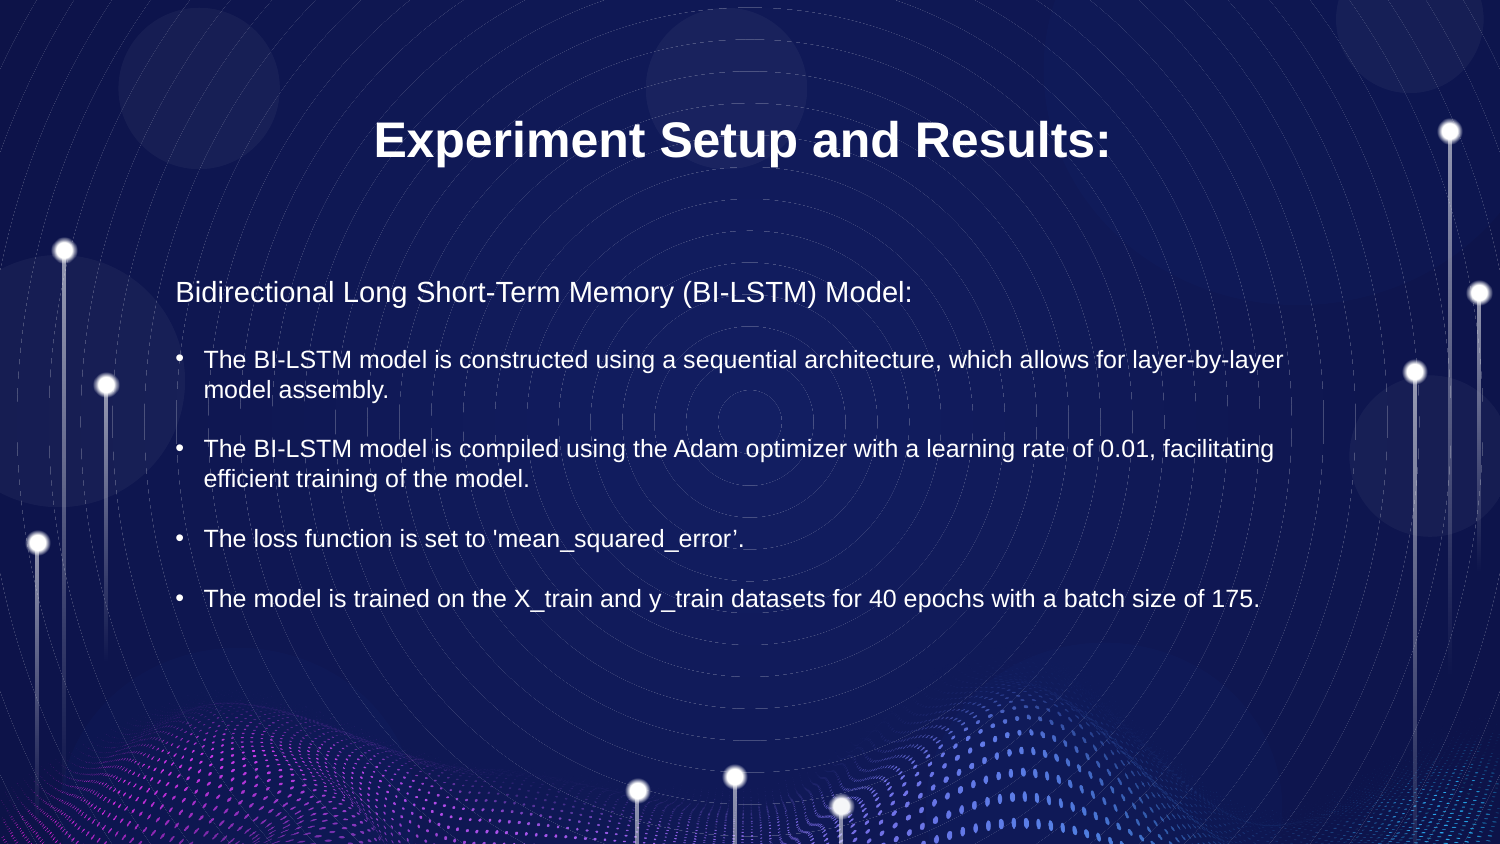

# Experiment Setup and Results:

Bidirectional Long Short-Term Memory (BI-LSTM) Model:

The BI-LSTM model is constructed using a sequential architecture, which allows for layer-by-layer model assembly.

The BI-LSTM model is compiled using the Adam optimizer with a learning rate of 0.01, facilitating efficient training of the model.

The loss function is set to 'mean_squared_error’.

The model is trained on the X_train and y_train datasets for 40 epochs with a batch size of 175.